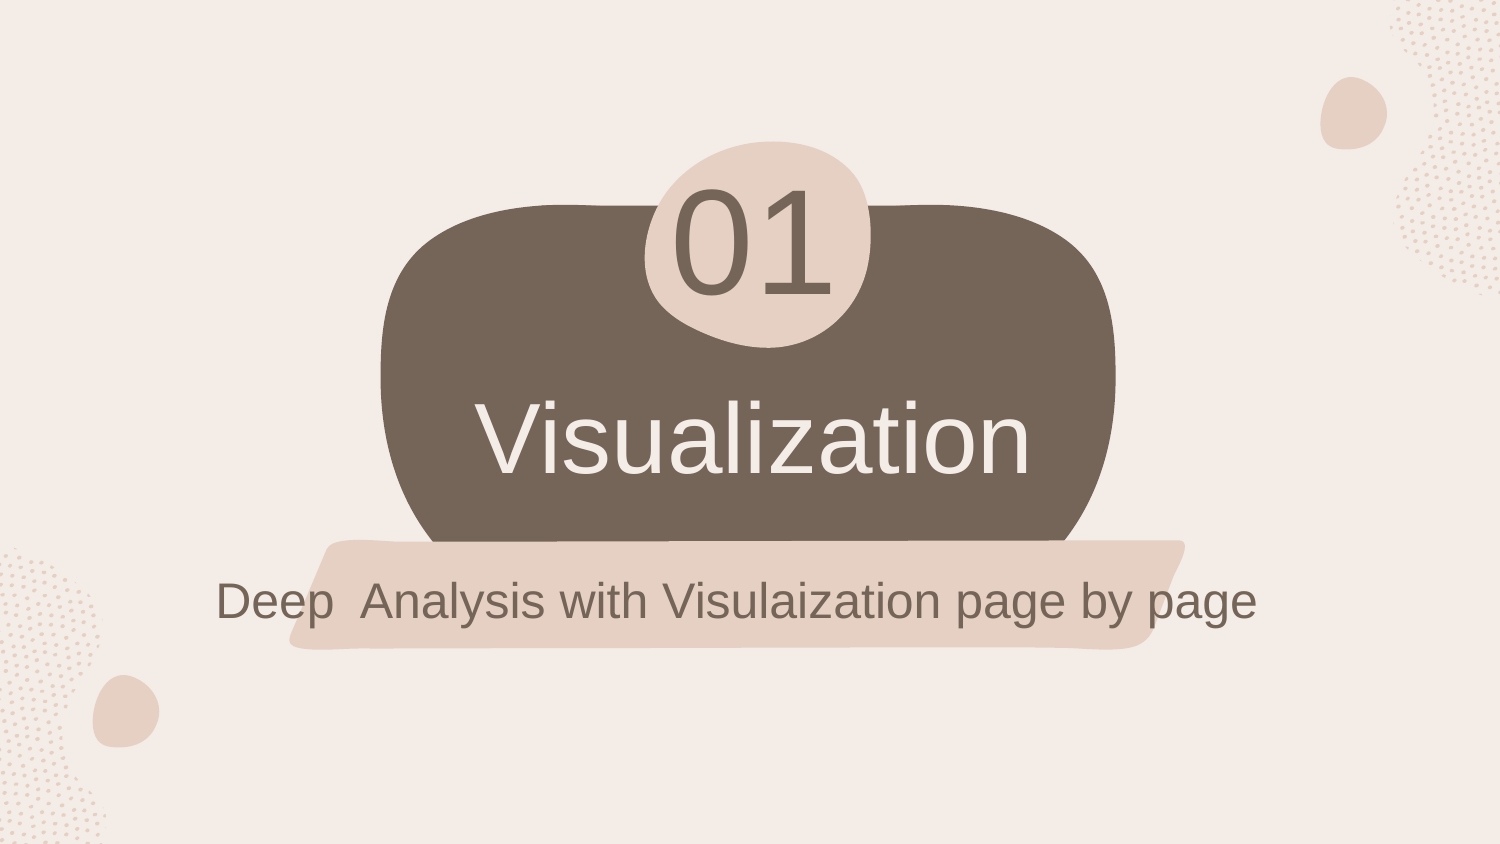

01
# Visualization
Deep  Analysis with Visulaization page by page